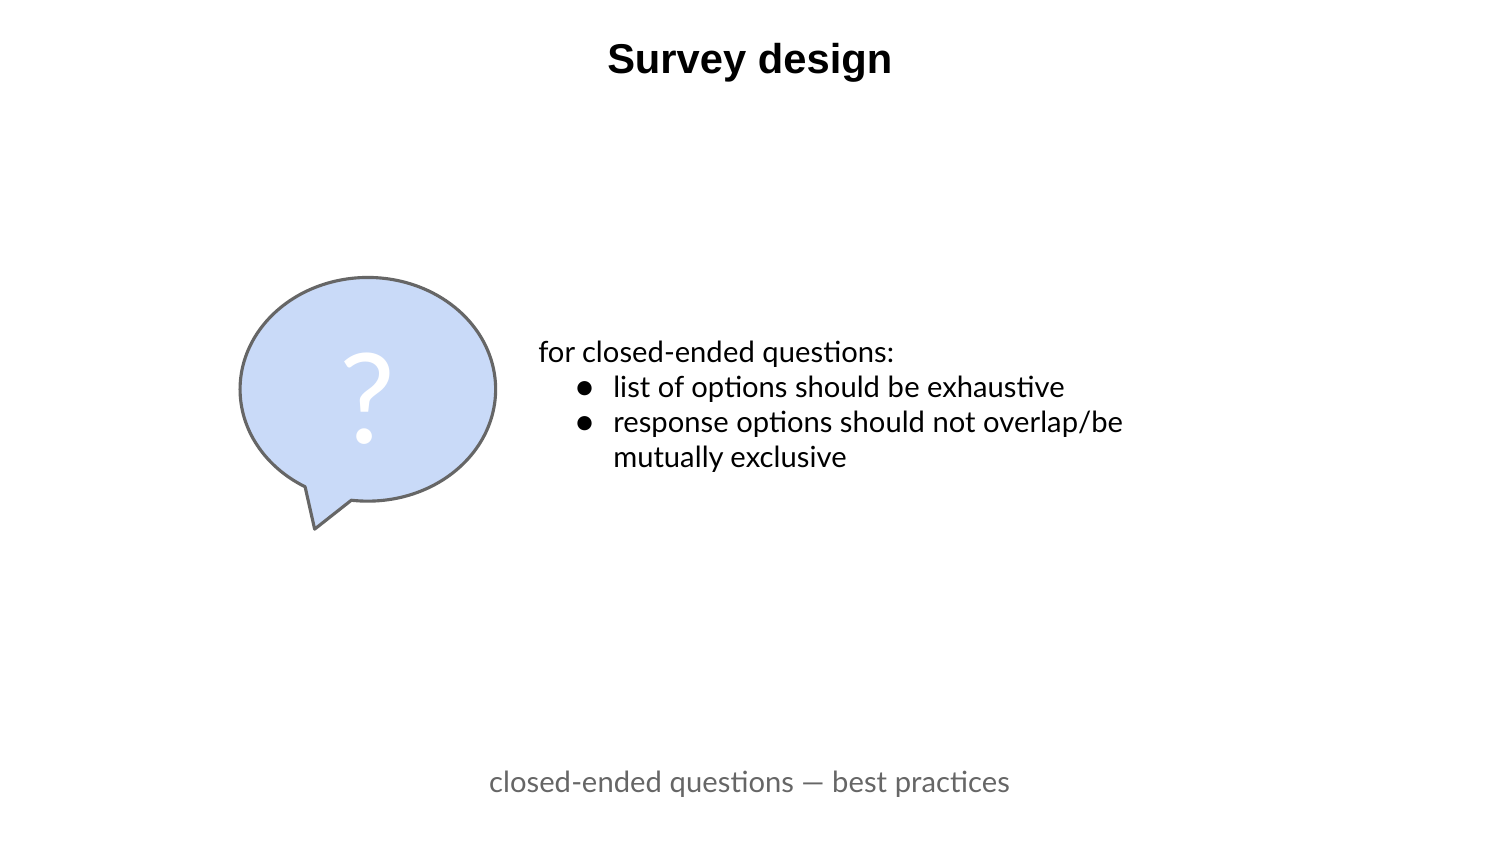

# Survey design

?
for closed-ended questions:
list of options should be exhaustive
response options should not overlap/be mutually exclusive
closed-ended questions — best practices